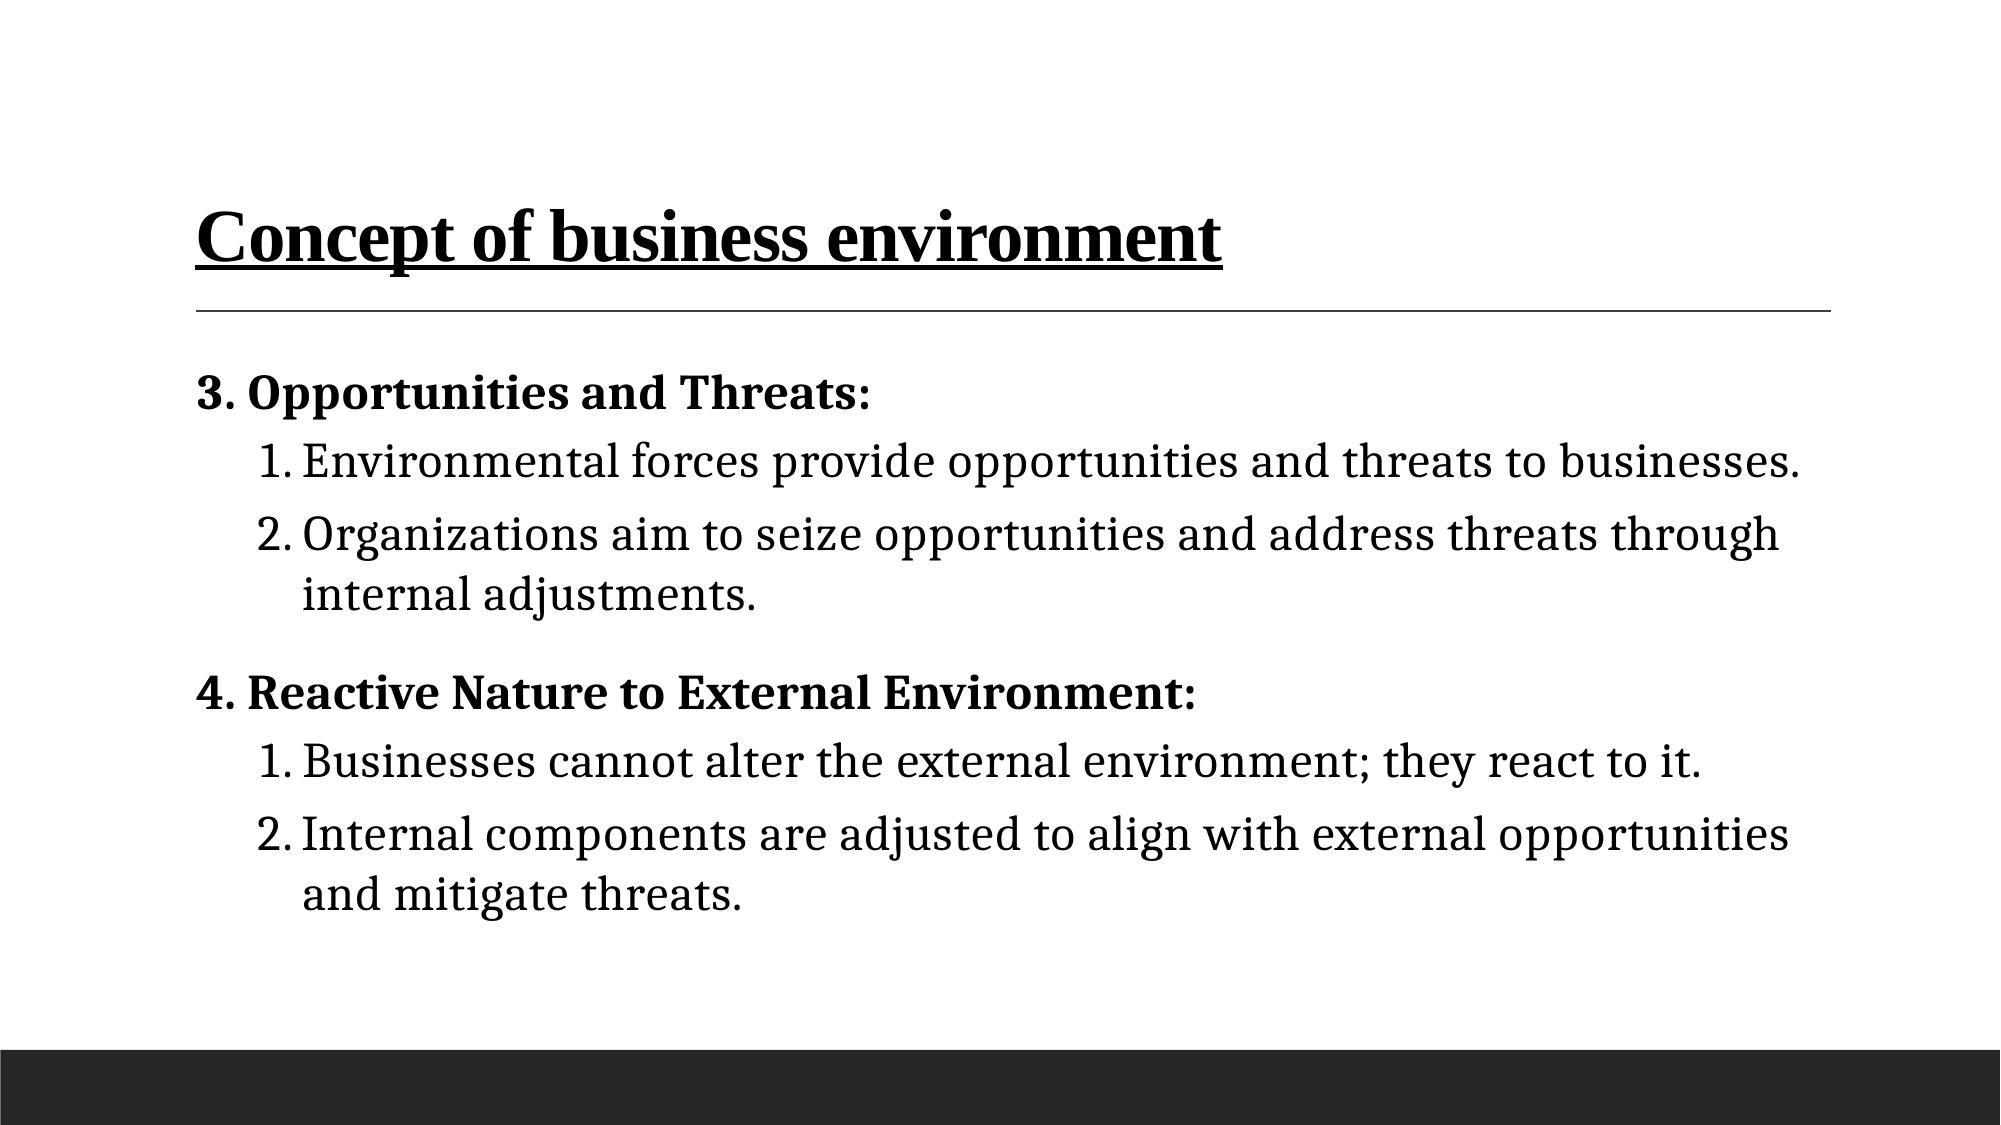

# Concept of business environment
3. Opportunities and Threats:
Environmental forces provide opportunities and threats to businesses.
Organizations aim to seize opportunities and address threats through internal adjustments.
4. Reactive Nature to External Environment:
Businesses cannot alter the external environment; they react to it.
Internal components are adjusted to align with external opportunities and mitigate threats.